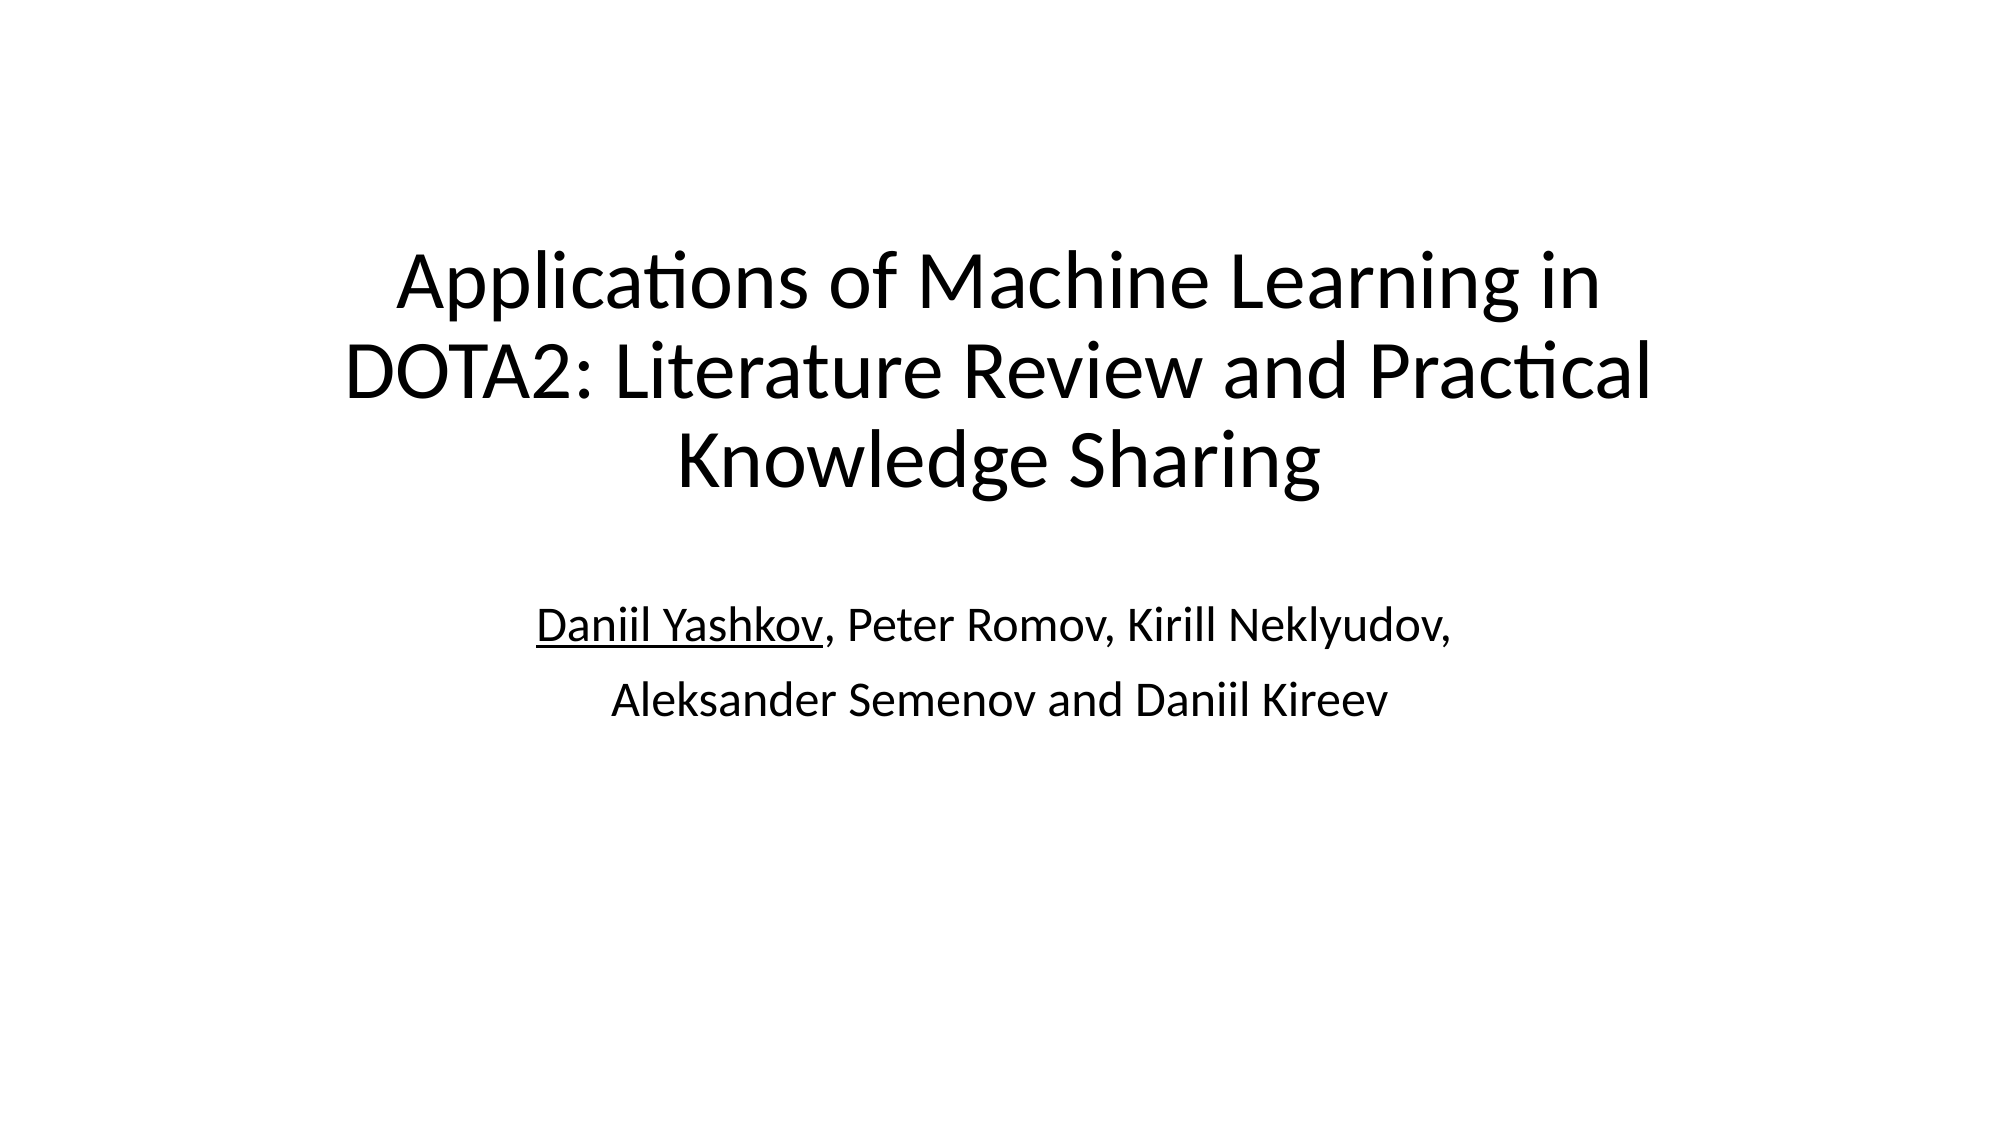

# Applications of Machine Learning in DOTA2: Literature Review and Practical Knowledge Sharing
Daniil Yashkov, Peter Romov, Kirill Neklyudov,
Aleksander Semenov and Daniil Kireev